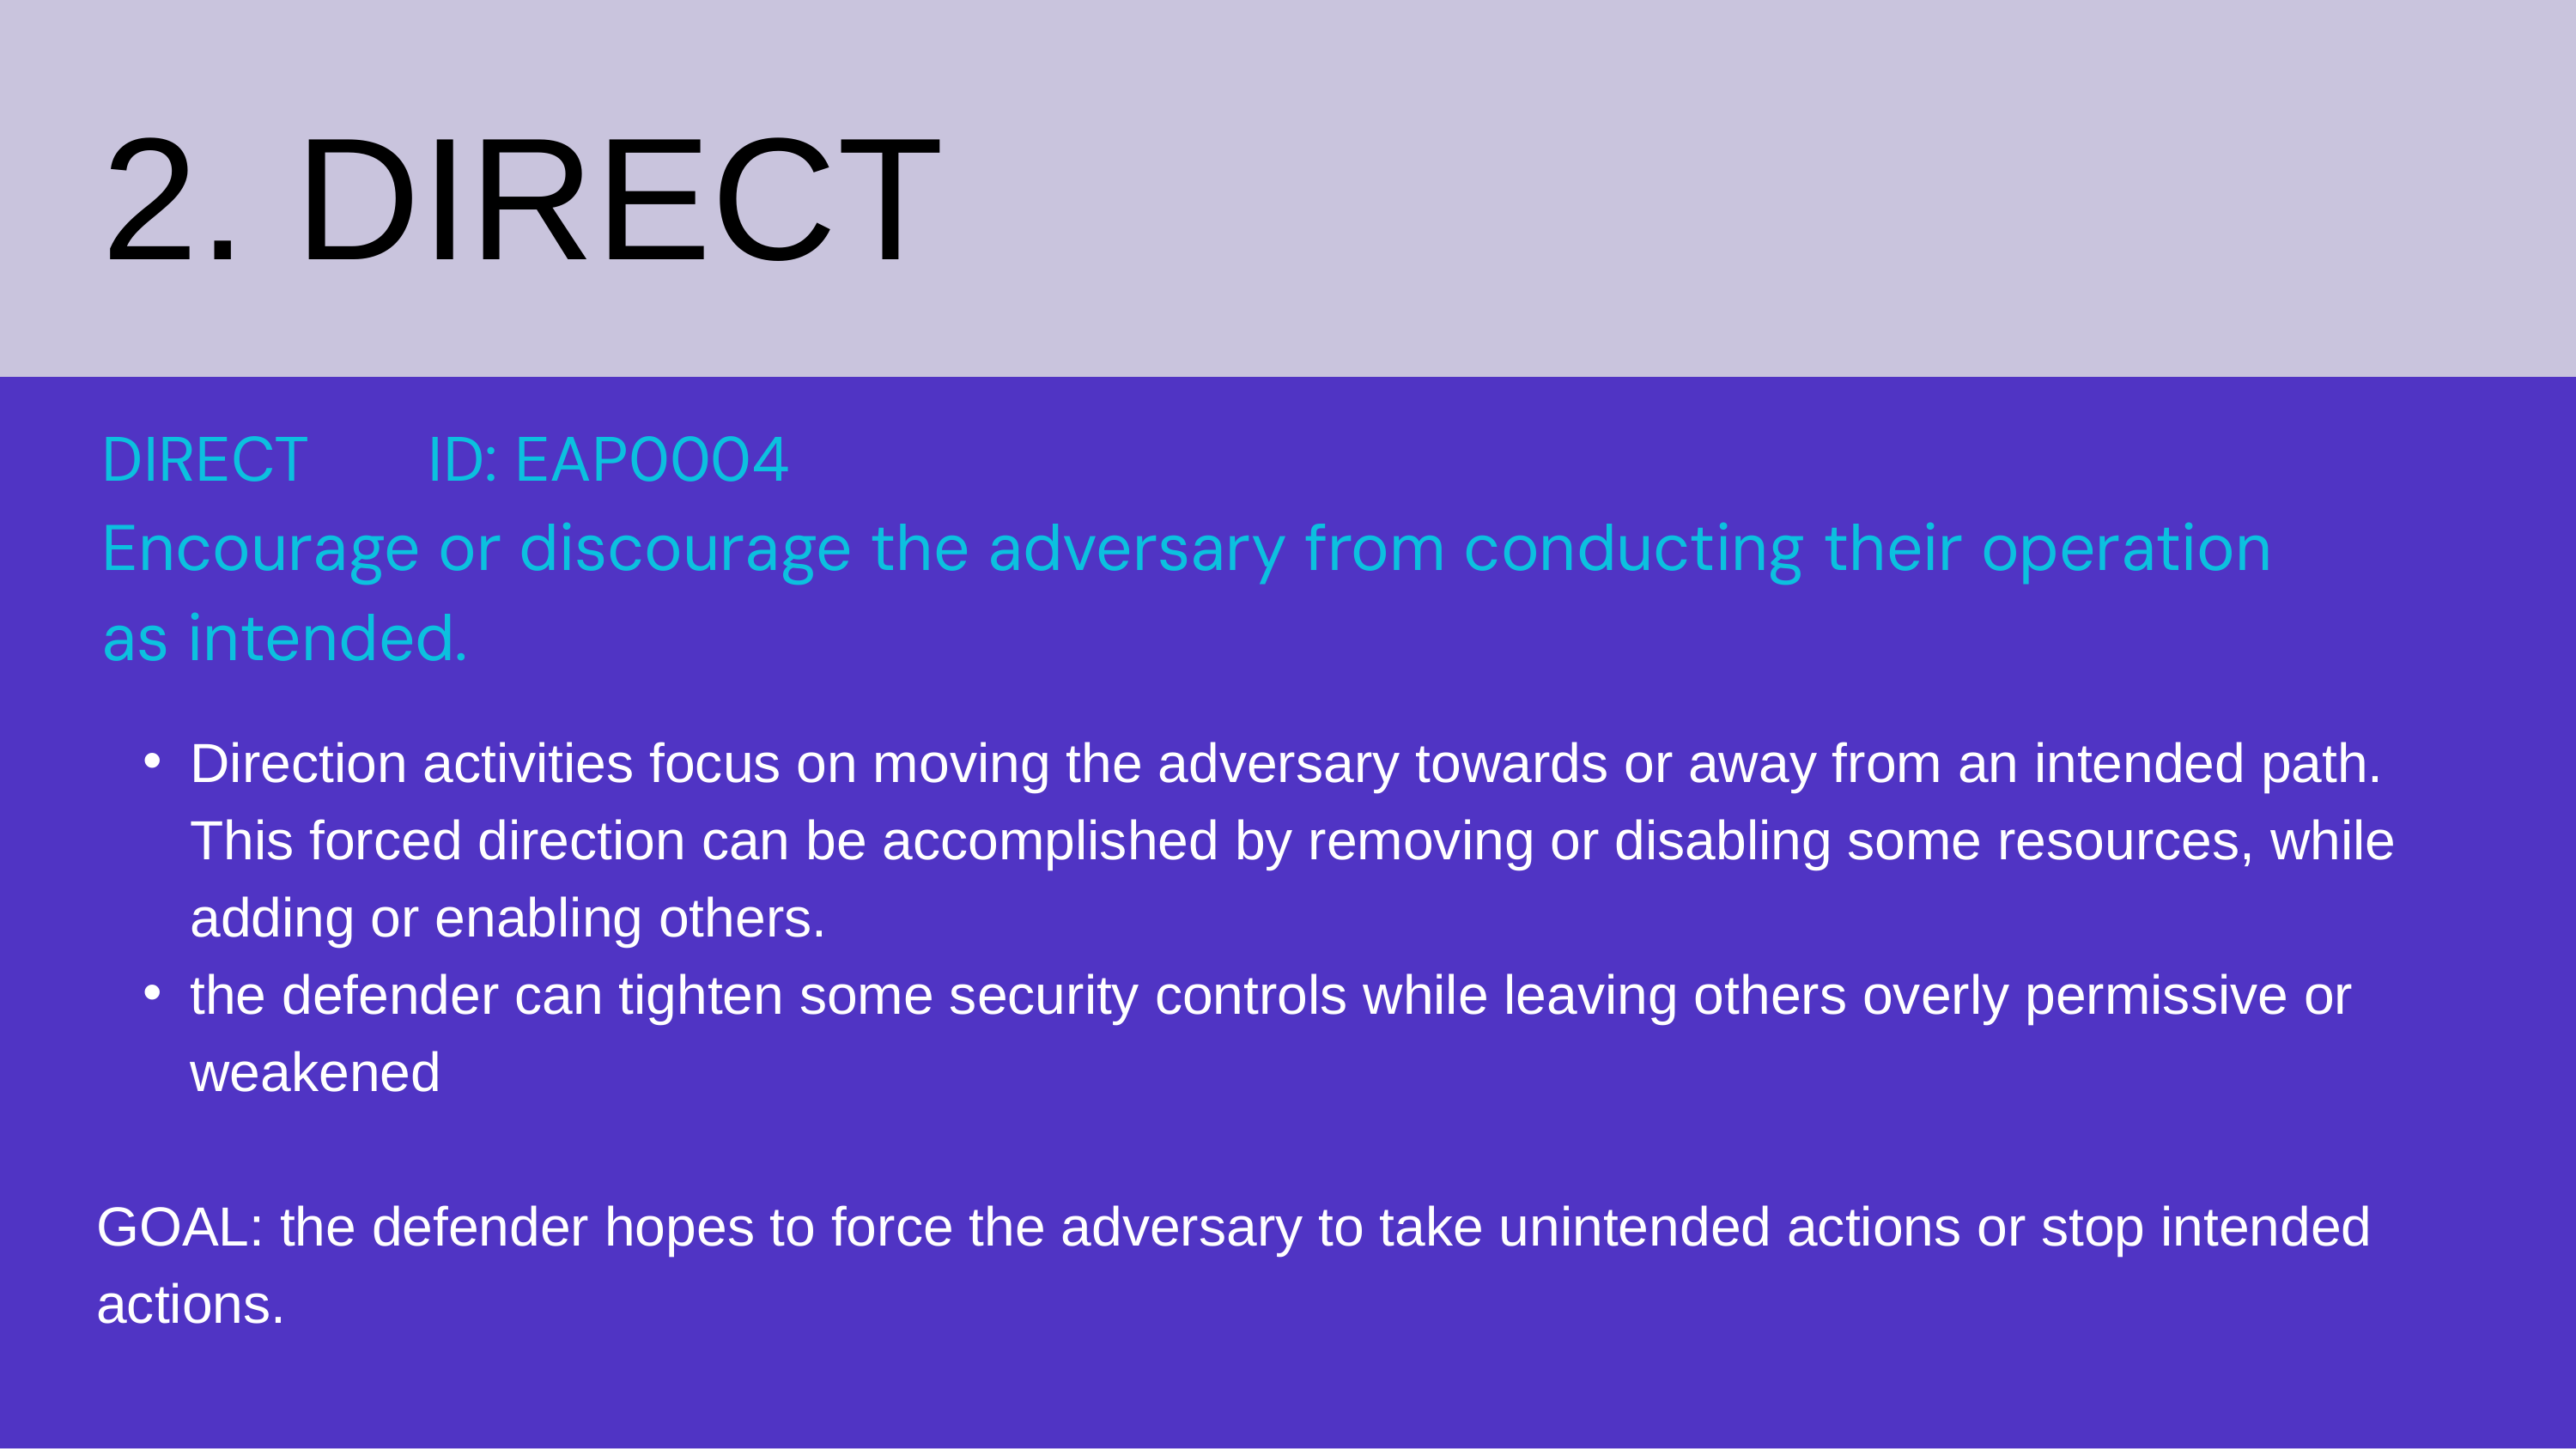

2. DIRECT
DIRECT       ID: EAP0004
Encourage or discourage the adversary from conducting their operation as intended.
Direction activities focus on moving the adversary towards or away from an intended path. This forced direction can be accomplished by removing or disabling some resources, while adding or enabling others.
the defender can tighten some security controls while leaving others overly permissive or weakened

GOAL: the defender hopes to force the adversary to take unintended actions or stop intended actions.